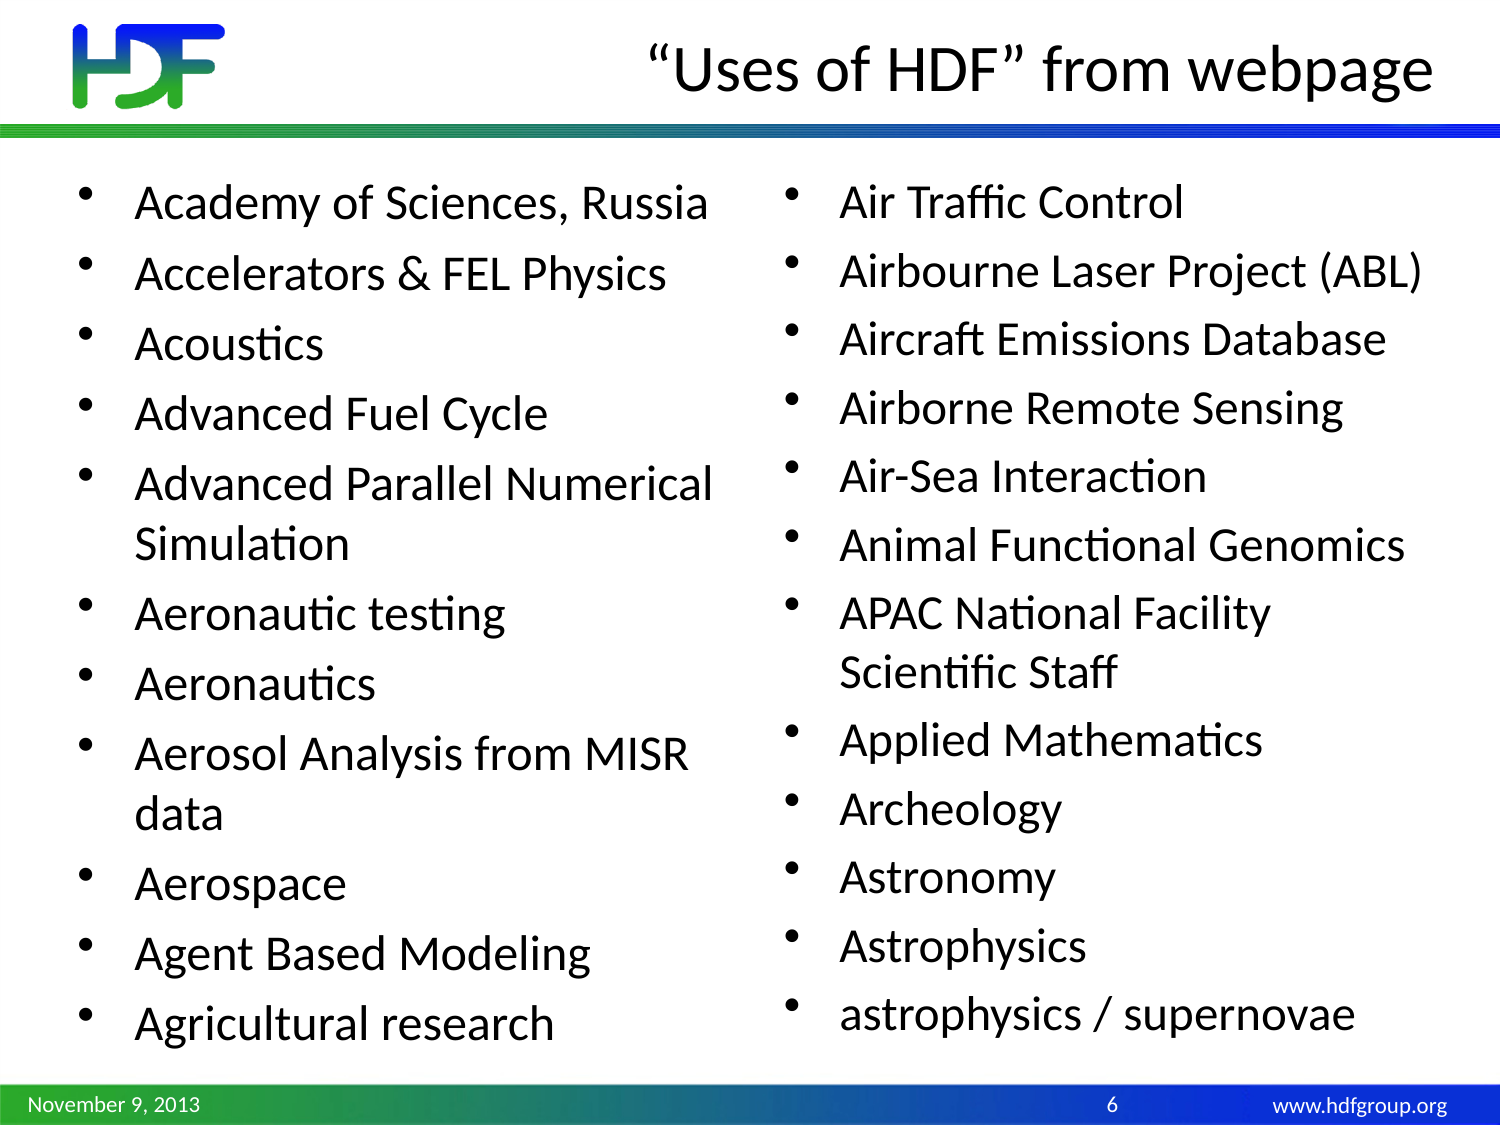

# “Uses of HDF” from webpage
Academy of Sciences, Russia
Accelerators & FEL Physics
Acoustics
Advanced Fuel Cycle
Advanced Parallel Numerical Simulation
Aeronautic testing
Aeronautics
Aerosol Analysis from MISR data
Aerospace
Agent Based Modeling
Agricultural research
Air Traffic Control
Airbourne Laser Project (ABL)
Aircraft Emissions Database
Airborne Remote Sensing
Air-Sea Interaction
Animal Functional Genomics
APAC National Facility Scientific Staff
Applied Mathematics
Archeology
Astronomy
Astrophysics
astrophysics / supernovae
November 9, 2013
6